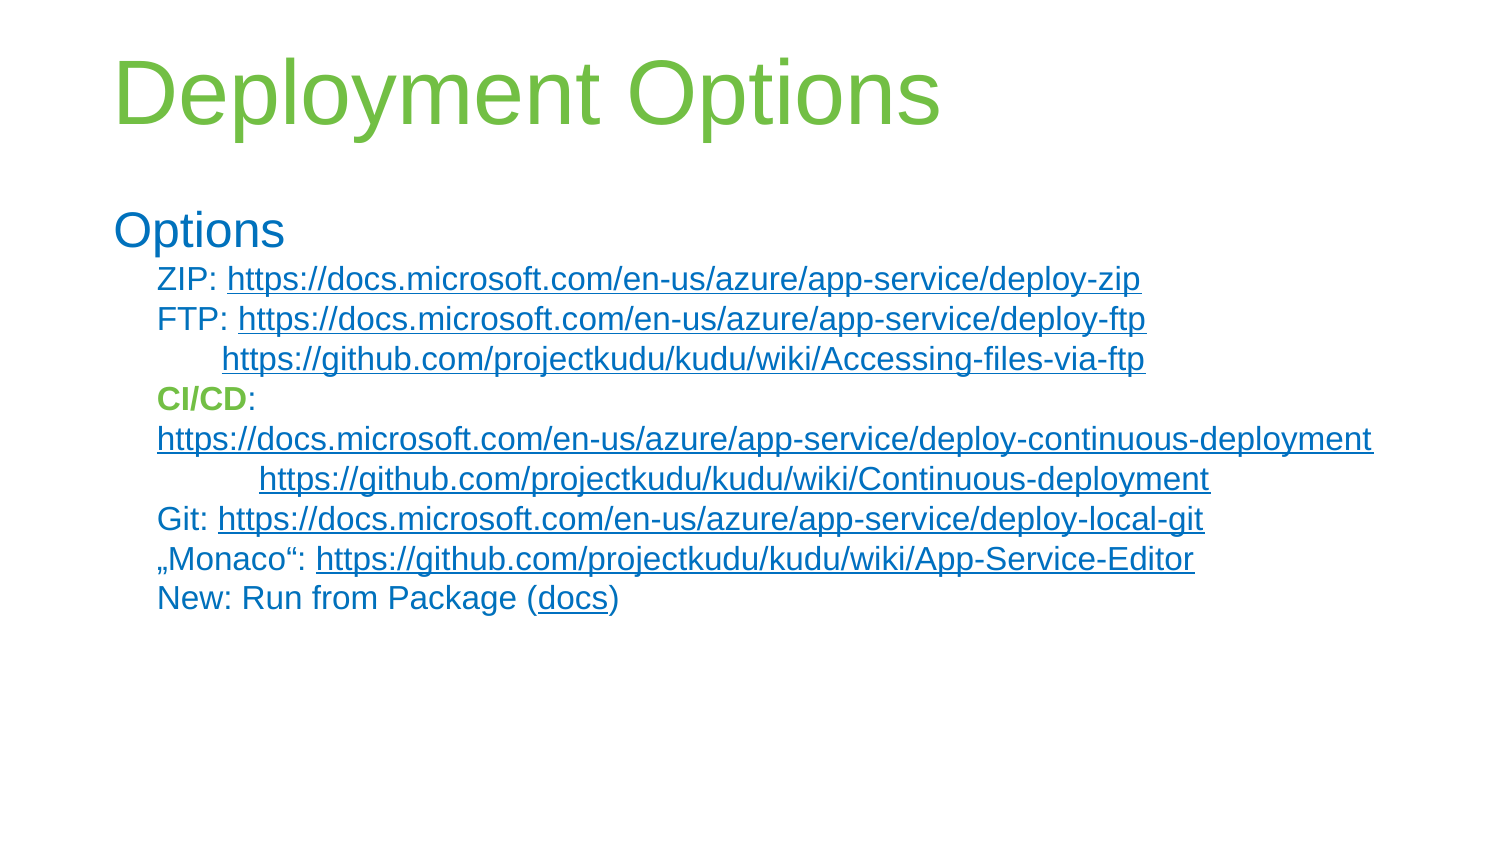

# Deployment Options
Options
ZIP: https://docs.microsoft.com/en-us/azure/app-service/deploy-zip
FTP: https://docs.microsoft.com/en-us/azure/app-service/deploy-ftp
       https://github.com/projectkudu/kudu/wiki/Accessing-files-via-ftp
CI/CD: https://docs.microsoft.com/en-us/azure/app-service/deploy-continuous-deployment
           https://github.com/projectkudu/kudu/wiki/Continuous-deployment
Git: https://docs.microsoft.com/en-us/azure/app-service/deploy-local-git
„Monaco“: https://github.com/projectkudu/kudu/wiki/App-Service-Editor
New: Run from Package (docs)